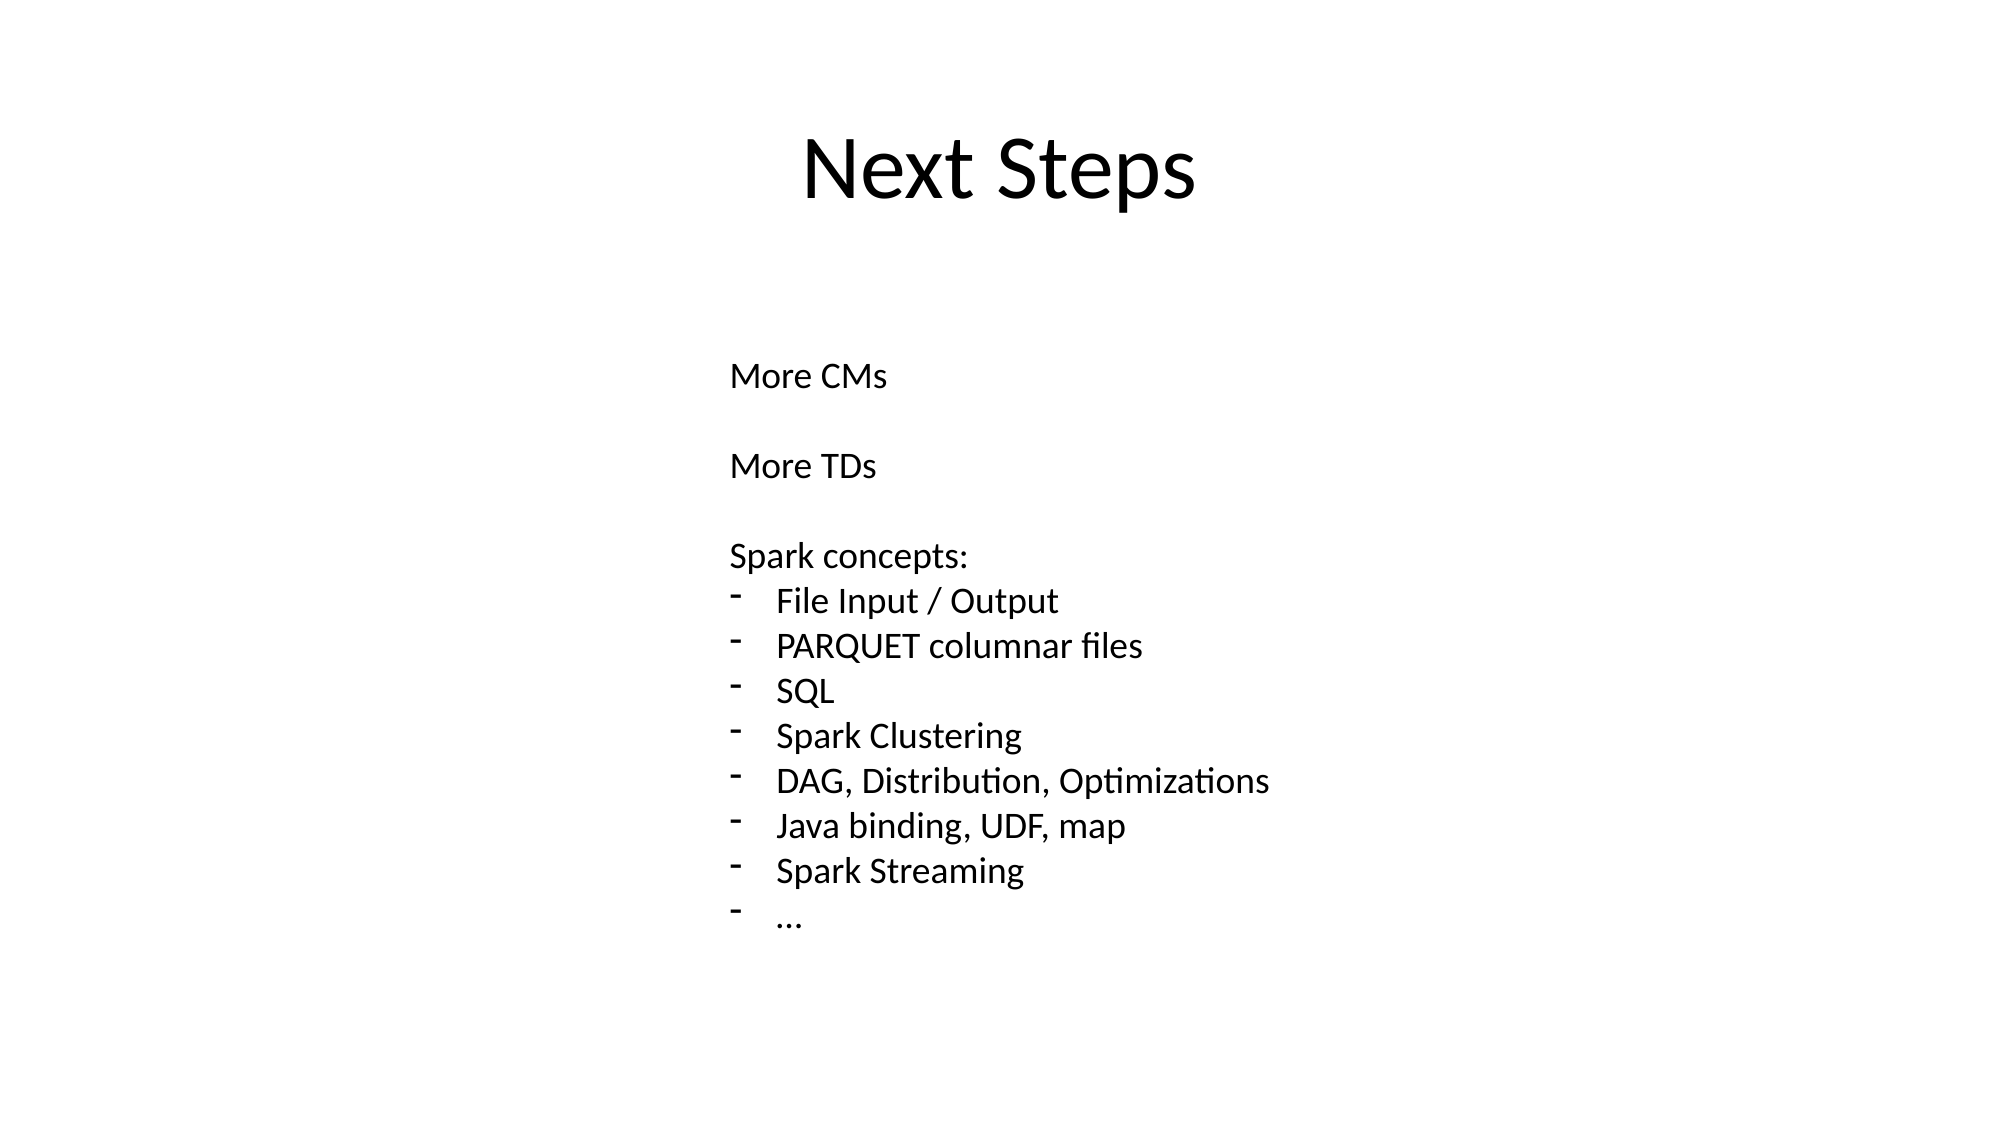

# Next Steps
More CMs

More TDs

Spark concepts:
File Input / Output
PARQUET columnar files
SQL
Spark Clustering
DAG, Distribution, Optimizations
Java binding, UDF, map
Spark Streaming
…